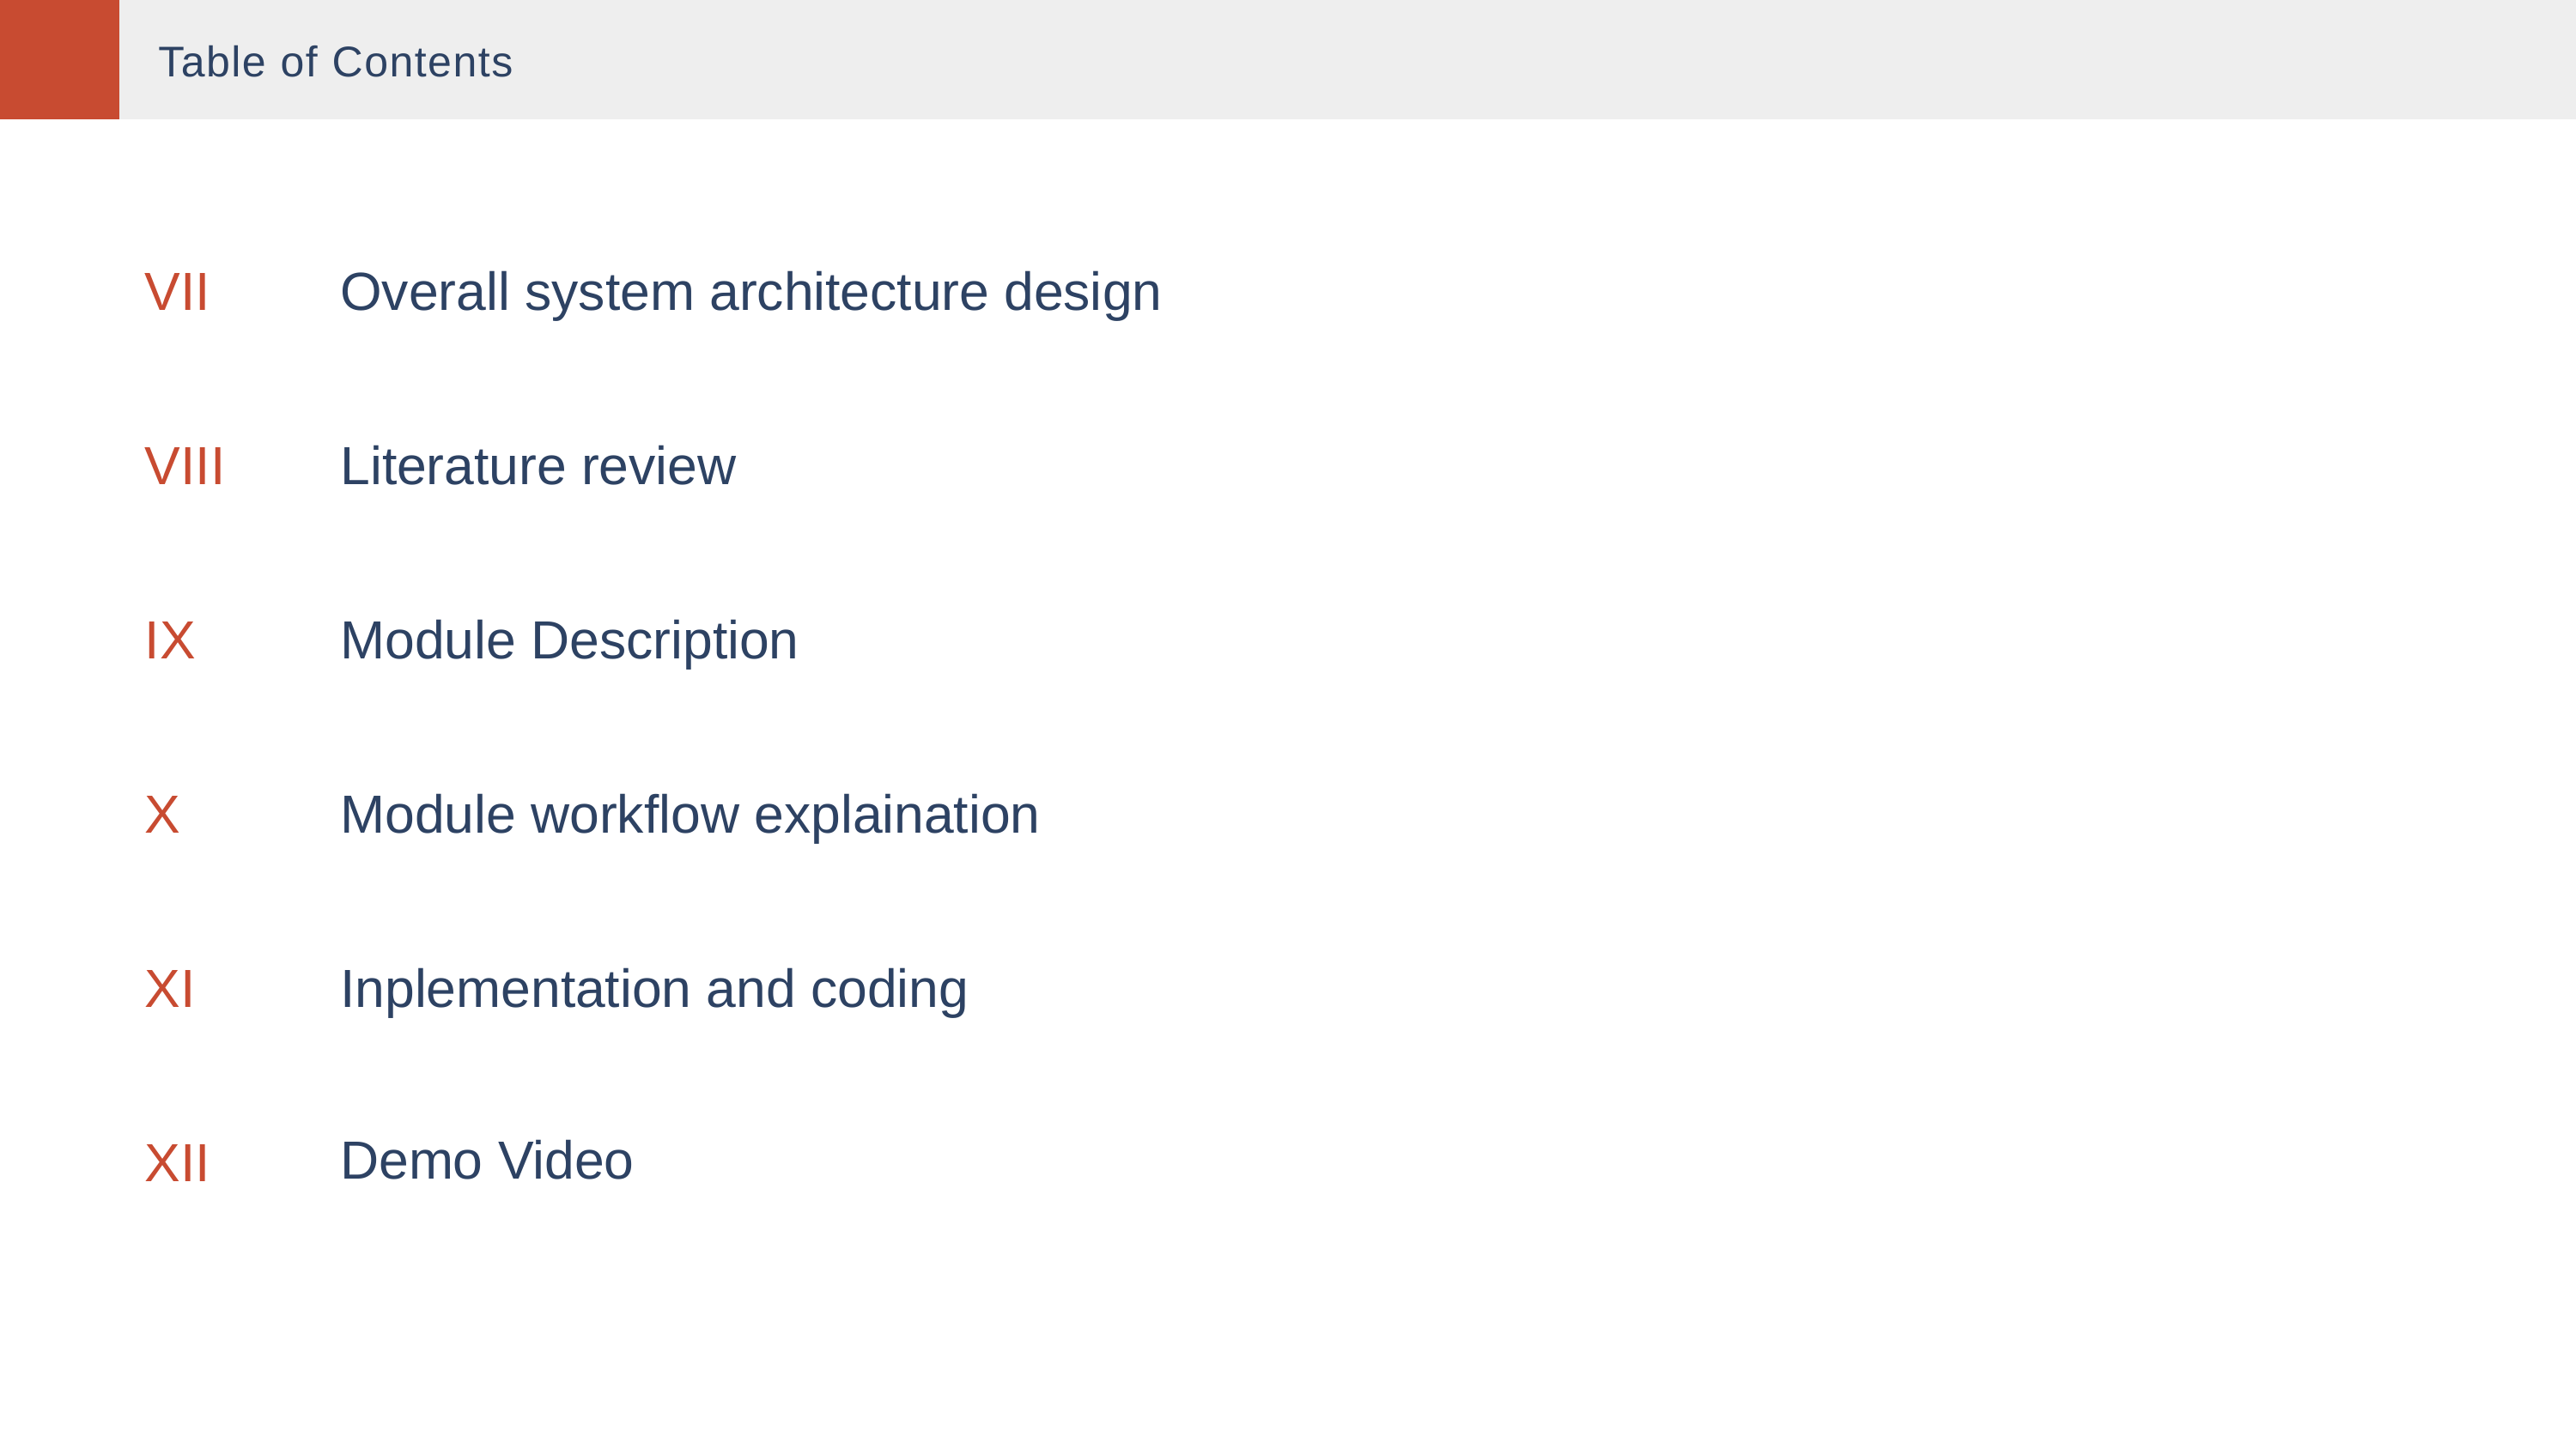

Table of Contents
VII
Overall system architecture design
VIII
Literature review
IX
Module Description
X
Module workflow explaination
XI
Inplementation and coding
XII
Demo Video